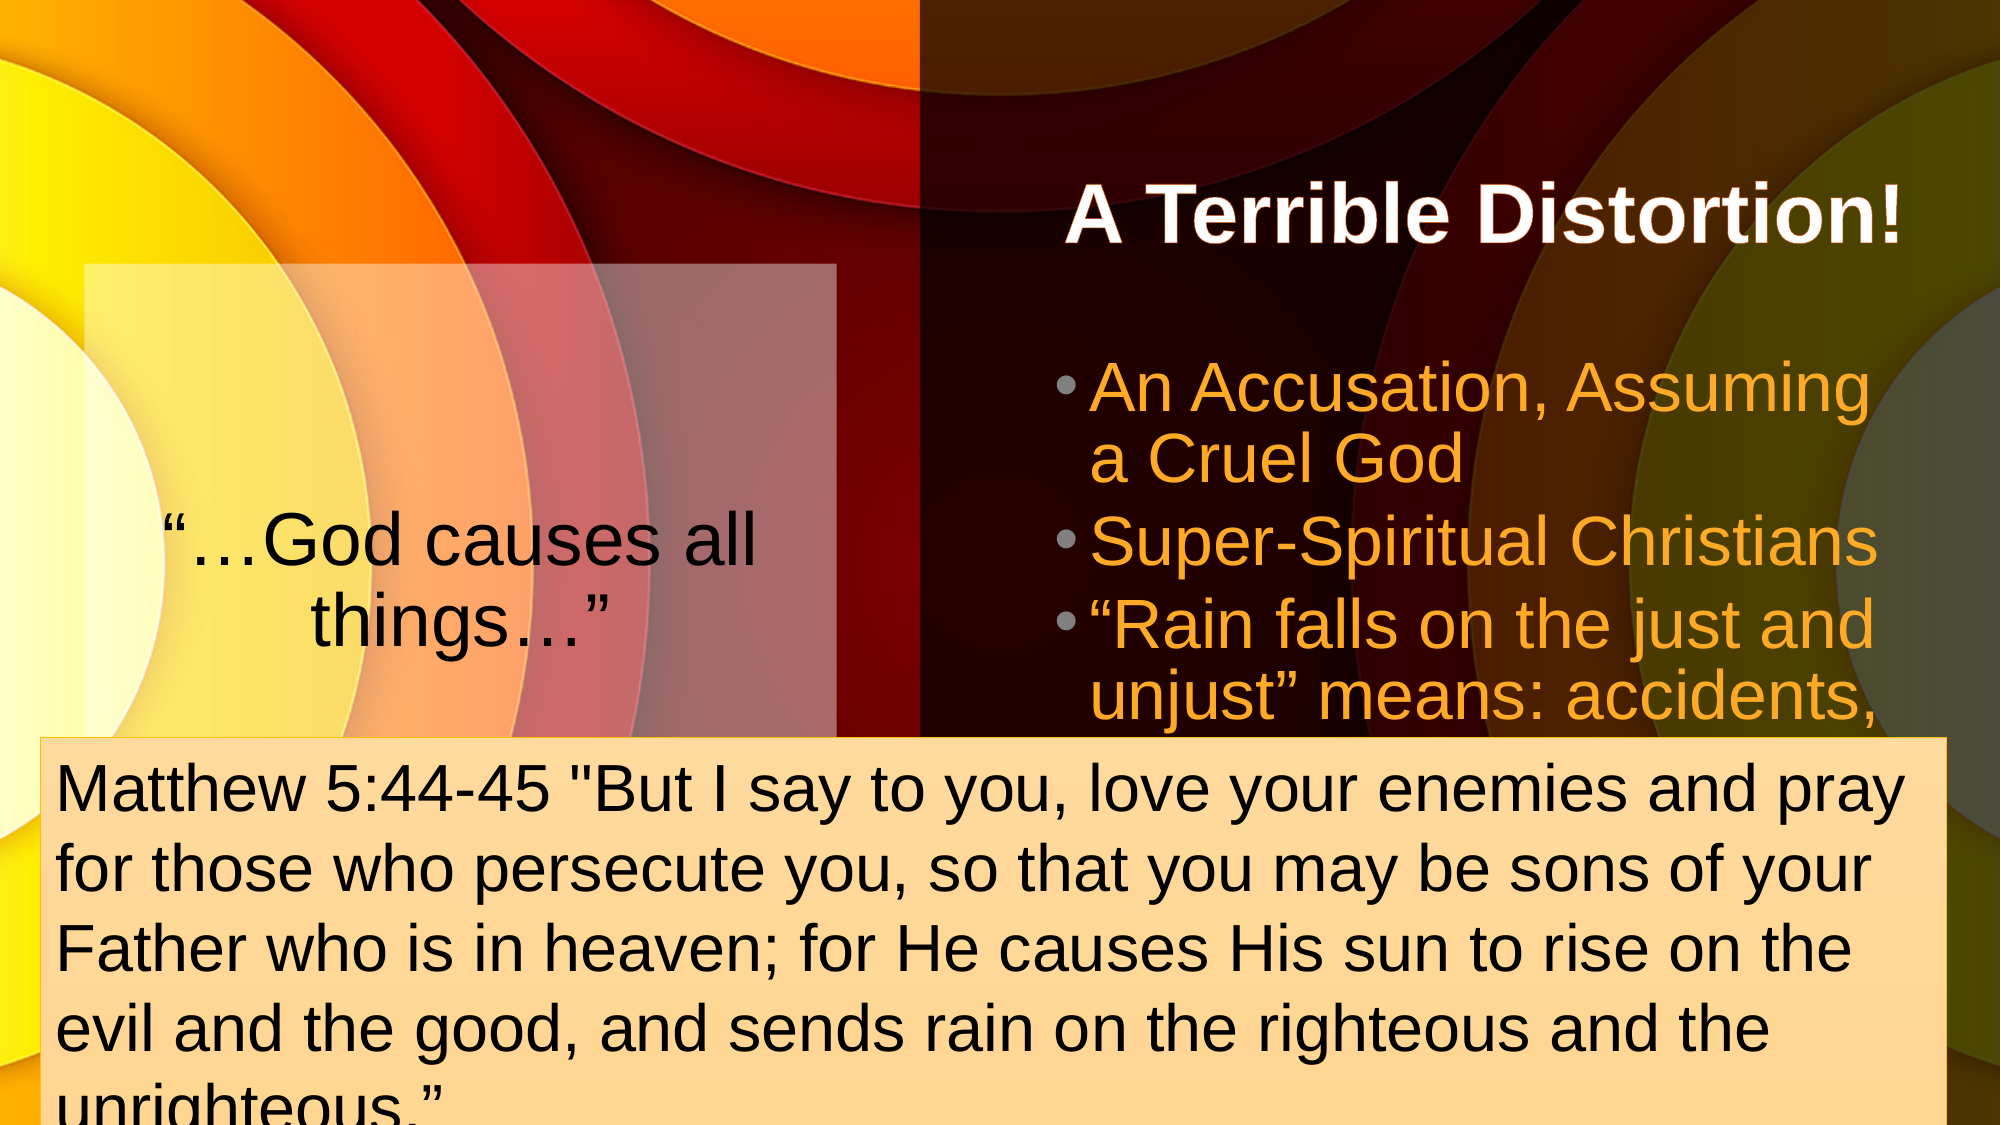

A Terrible Distortion!

An Accusation, Assuming a Cruel God
Super-Spiritual Christians
“Rain falls on the just and unjust” means: accidents, other people, natural law, spiritual enemies…
# “…God causes all things…”
Matthew 5:44-45 "But I say to you, love your enemies and pray for those who persecute you, so that you may be sons of your Father who is in heaven; for He causes His sun to rise on the evil and the good, and sends rain on the righteous and the unrighteous.”
6